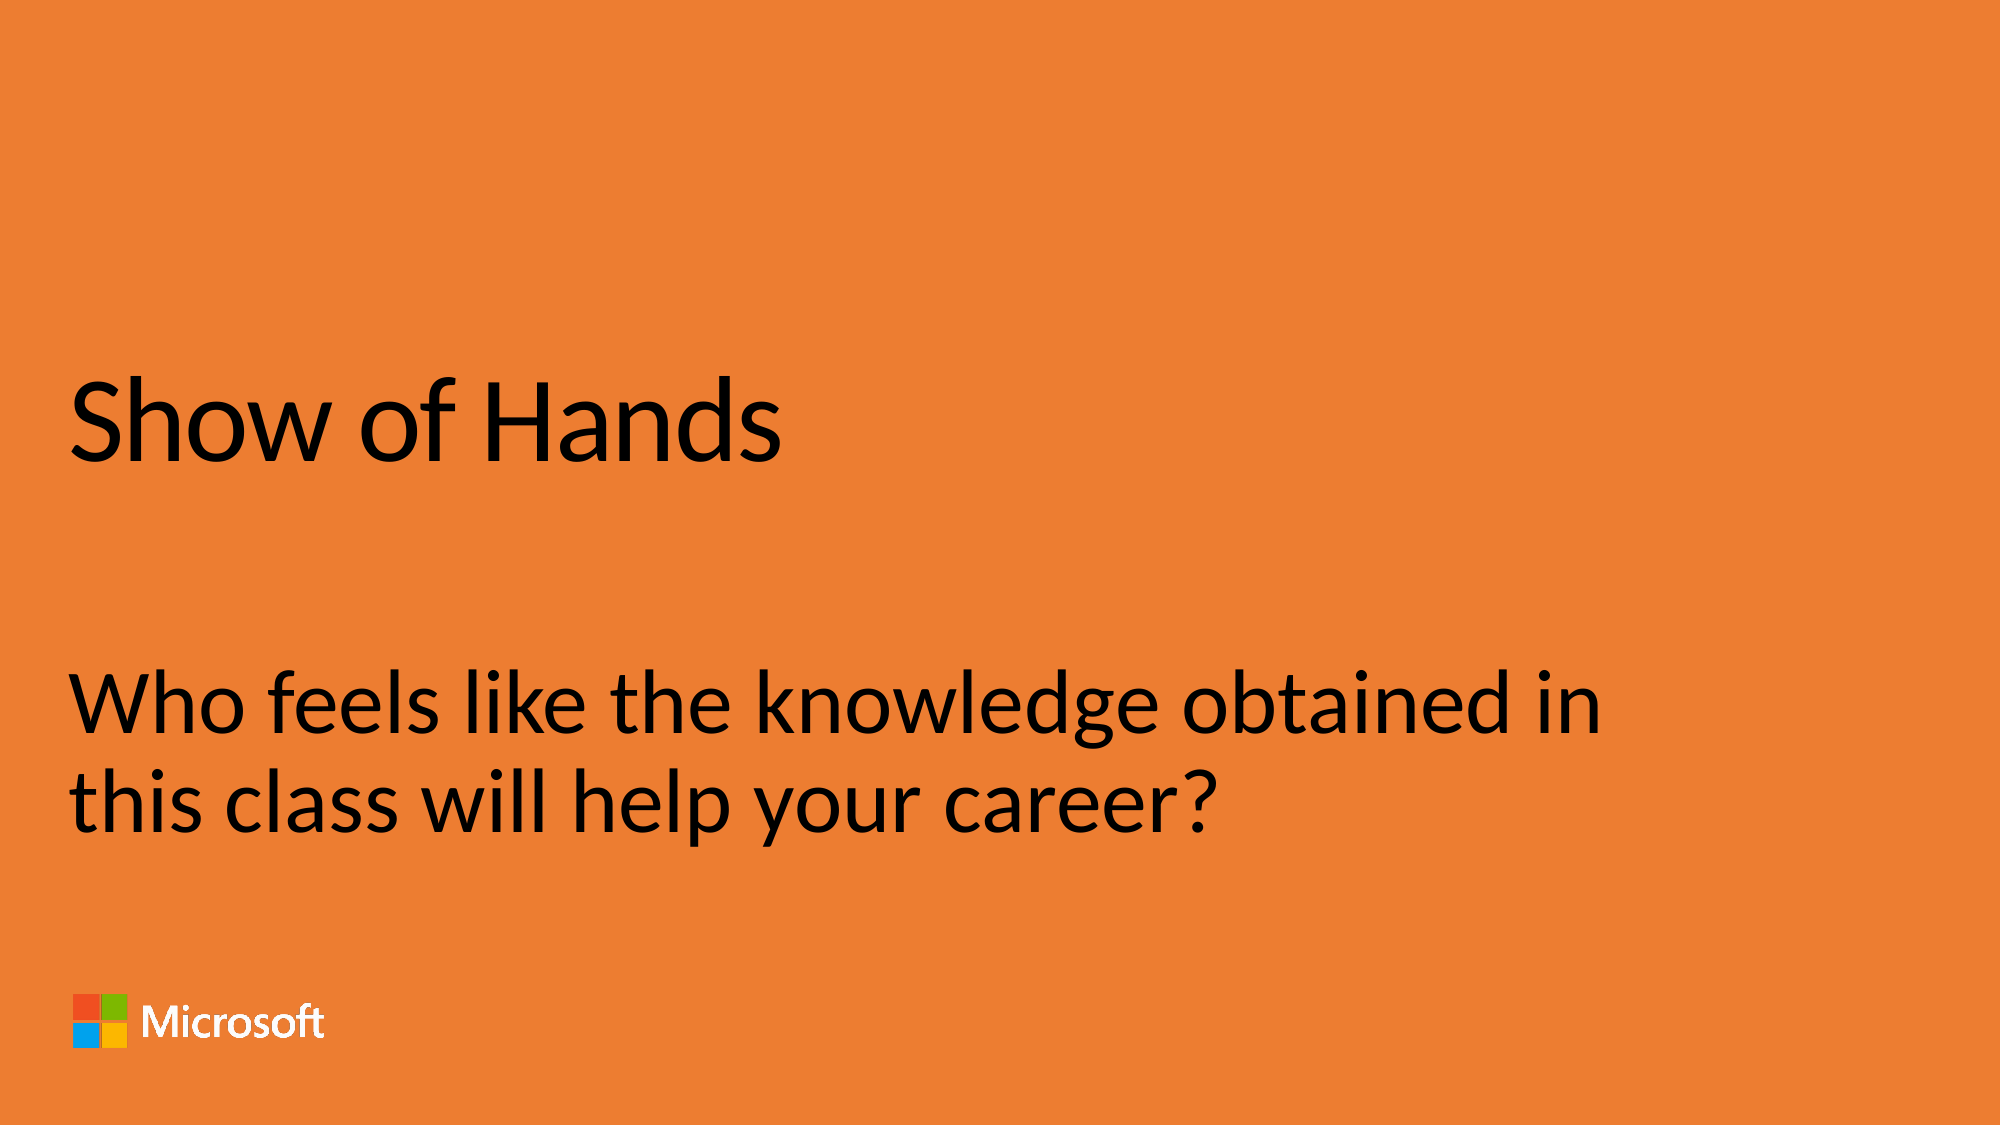

# Show of Hands
Who feels like the knowledge obtained in this class will help your career?